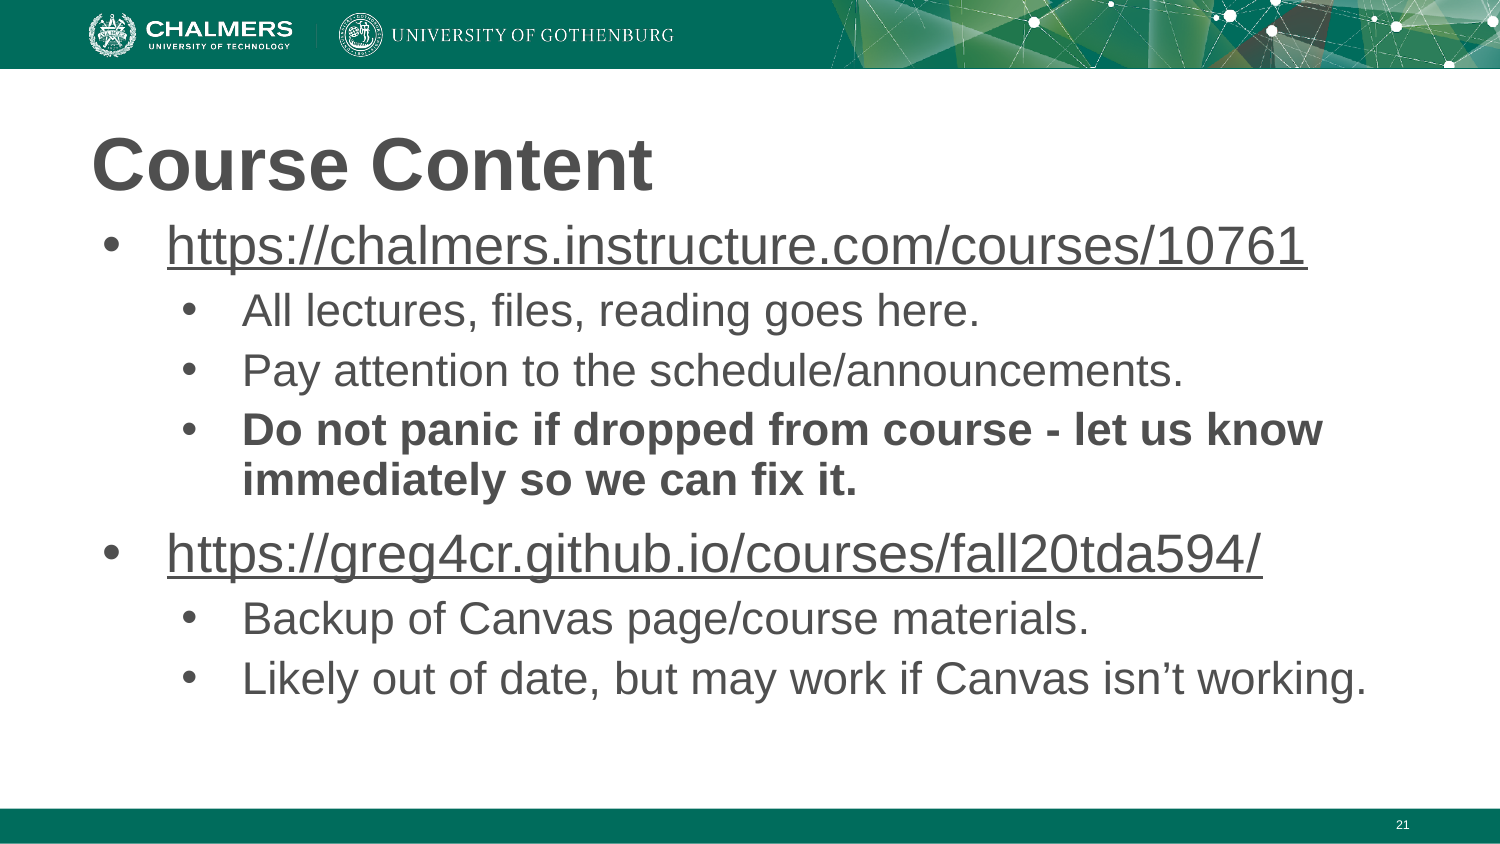

# Course Content
https://chalmers.instructure.com/courses/10761
All lectures, files, reading goes here.
Pay attention to the schedule/announcements.
Do not panic if dropped from course - let us know immediately so we can fix it.
https://greg4cr.github.io/courses/fall20tda594/
Backup of Canvas page/course materials.
Likely out of date, but may work if Canvas isn’t working.

21